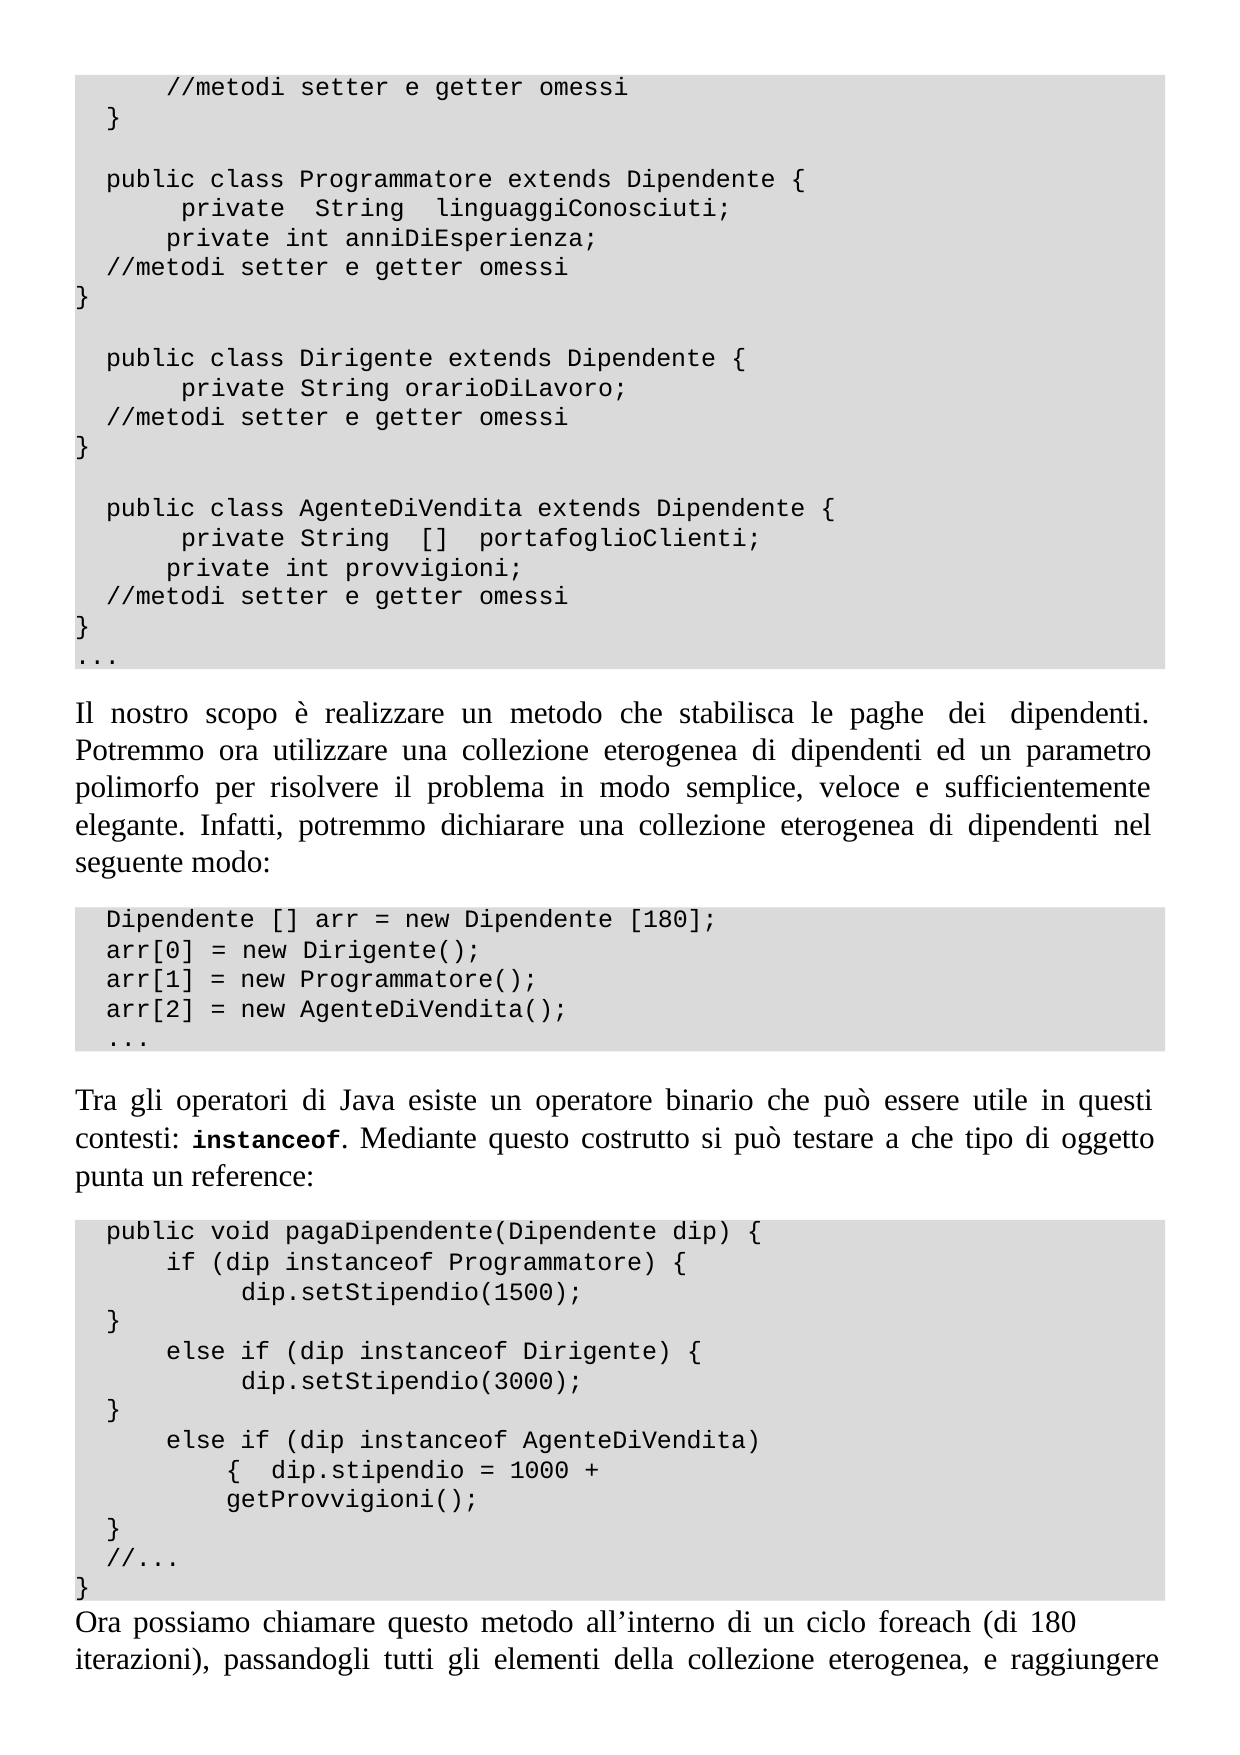

//metodi setter e getter omessi
}

public class Programmatore extends Dipendente {  private String linguaggiConosciuti;  private int anniDiEsperienza;
//metodi setter e getter omessi
}

public class Dirigente extends Dipendente {  private String orarioDiLavoro;
//metodi setter e getter omessi
}

public class AgenteDiVendita extends Dipendente {  private String [] portafoglioClienti;  private int provvigioni;
//metodi setter e getter omessi
}
...
Il nostro scopo è realizzare un metodo che stabilisca le paghe dei dipendenti.  Potremmo ora utilizzare una collezione eterogenea di dipendenti ed un parametro  polimorfo per risolvere il problema in modo semplice, veloce e sufficientemente  elegante. Infatti, potremmo dichiarare una collezione eterogenea di dipendenti nel  seguente modo:
Dipendente [] arr = new Dipendente [180];
arr[0] = new Dirigente();  arr[1] = new Programmatore();  arr[2] = new AgenteDiVendita();
...
Tra gli operatori di Java esiste un operatore binario che può essere utile in questi  contesti: instanceof. Mediante questo costrutto si può testare a che tipo di oggetto  punta un reference:
public void pagaDipendente(Dipendente dip) {
if (dip instanceof Programmatore) {  dip.setStipendio(1500);
}
else if (dip instanceof Dirigente) {  dip.setStipendio(3000);
}
else if (dip instanceof AgenteDiVendita) {  dip.stipendio = 1000 + getProvvigioni();
}
//...
}
Ora possiamo chiamare questo metodo all’interno di un ciclo foreach (di 180  iterazioni), passandogli tutti gli elementi della collezione eterogenea, e raggiungere